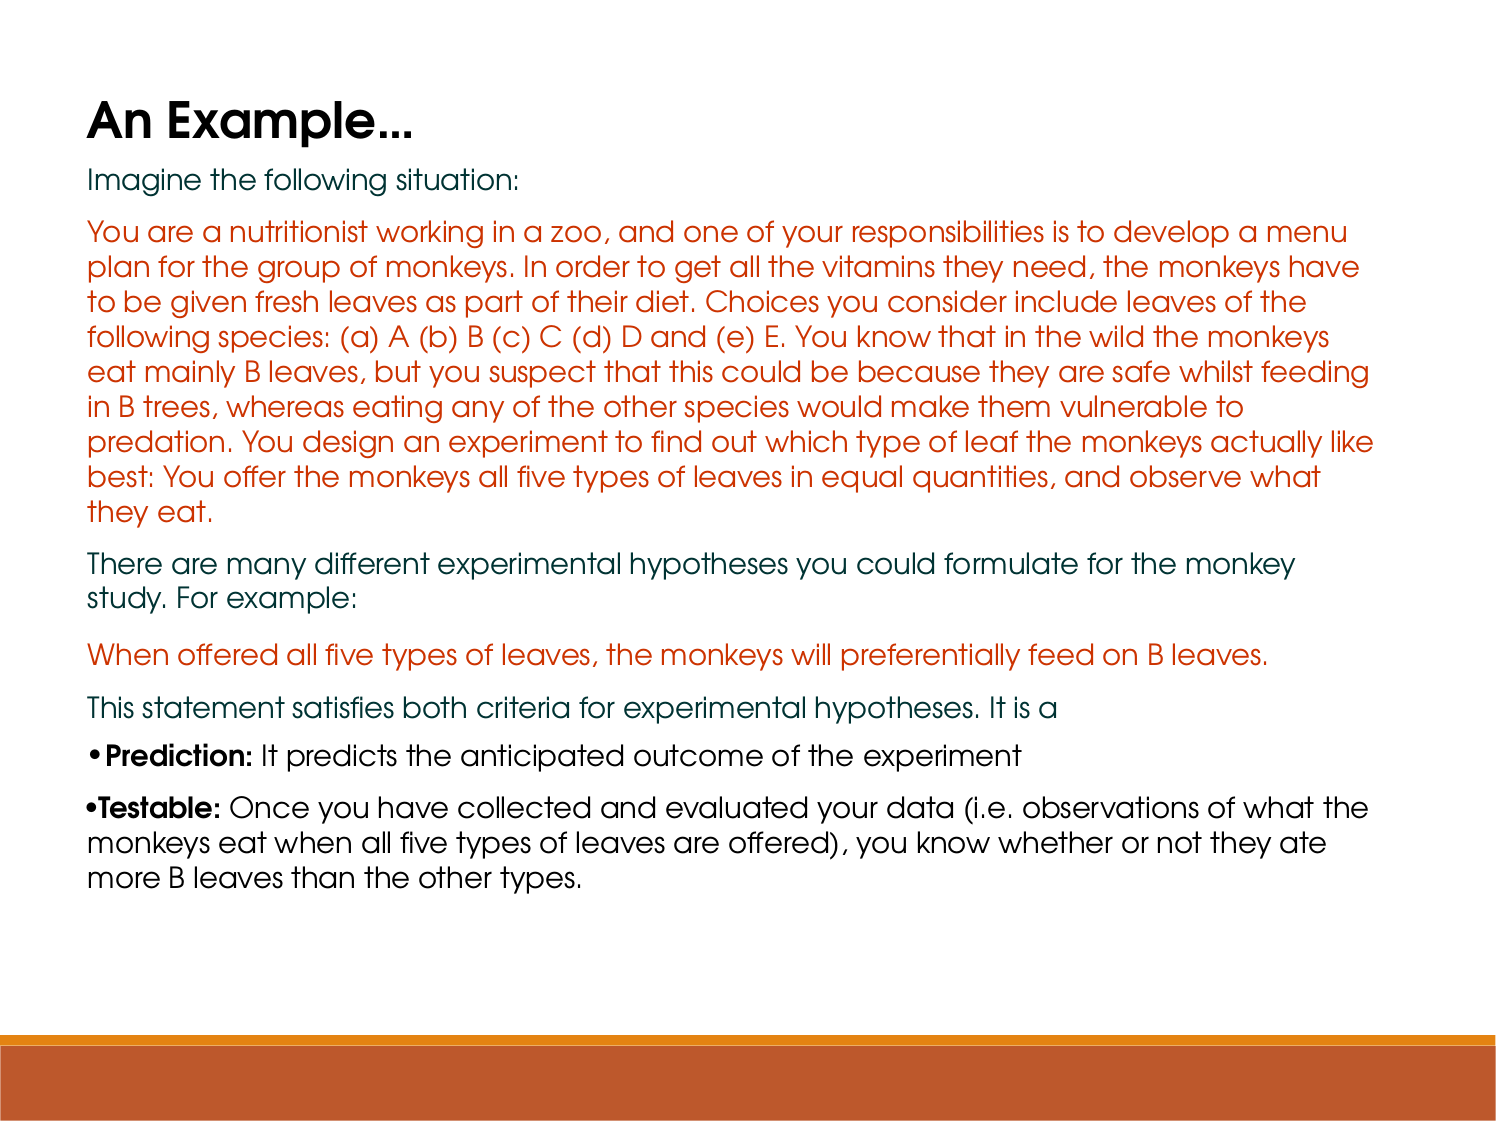

An Example…
Imagine the following situation:
You are a nutritionist working in a zoo, and one of your responsibilities is to develop a menu  plan for the group of monkeys. In order to get all the vitamins they need, the monkeys have  to be given fresh leaves as part of their diet. Choices you consider include leaves of the  following species: (a) A (b) B (c) C (d) D and (e) E. You know that in the wild the monkeys  eat mainly B leaves, but you suspect that this could be because they are safe whilst feeding  in B trees, whereas eating any of the other species would make them vulnerable to  predation. You design an experiment to find out which type of leaf the monkeys actually like  best: You offer the monkeys all five types of leaves in equal quantities, and observe what  they eat.
There are many different experimental hypotheses you could formulate for the monkey  study. For example:
When offered all five types of leaves, the monkeys will preferentially feed on B leaves.  This statement satisfies both criteria for experimental hypotheses. It is a
Prediction: It predicts the anticipated outcome of the experiment
Testable: Once you have collected and evaluated your data (i.e. observations of what the  monkeys eat when all five types of leaves are offered), you know whether or not they ate  more B leaves than the other types.